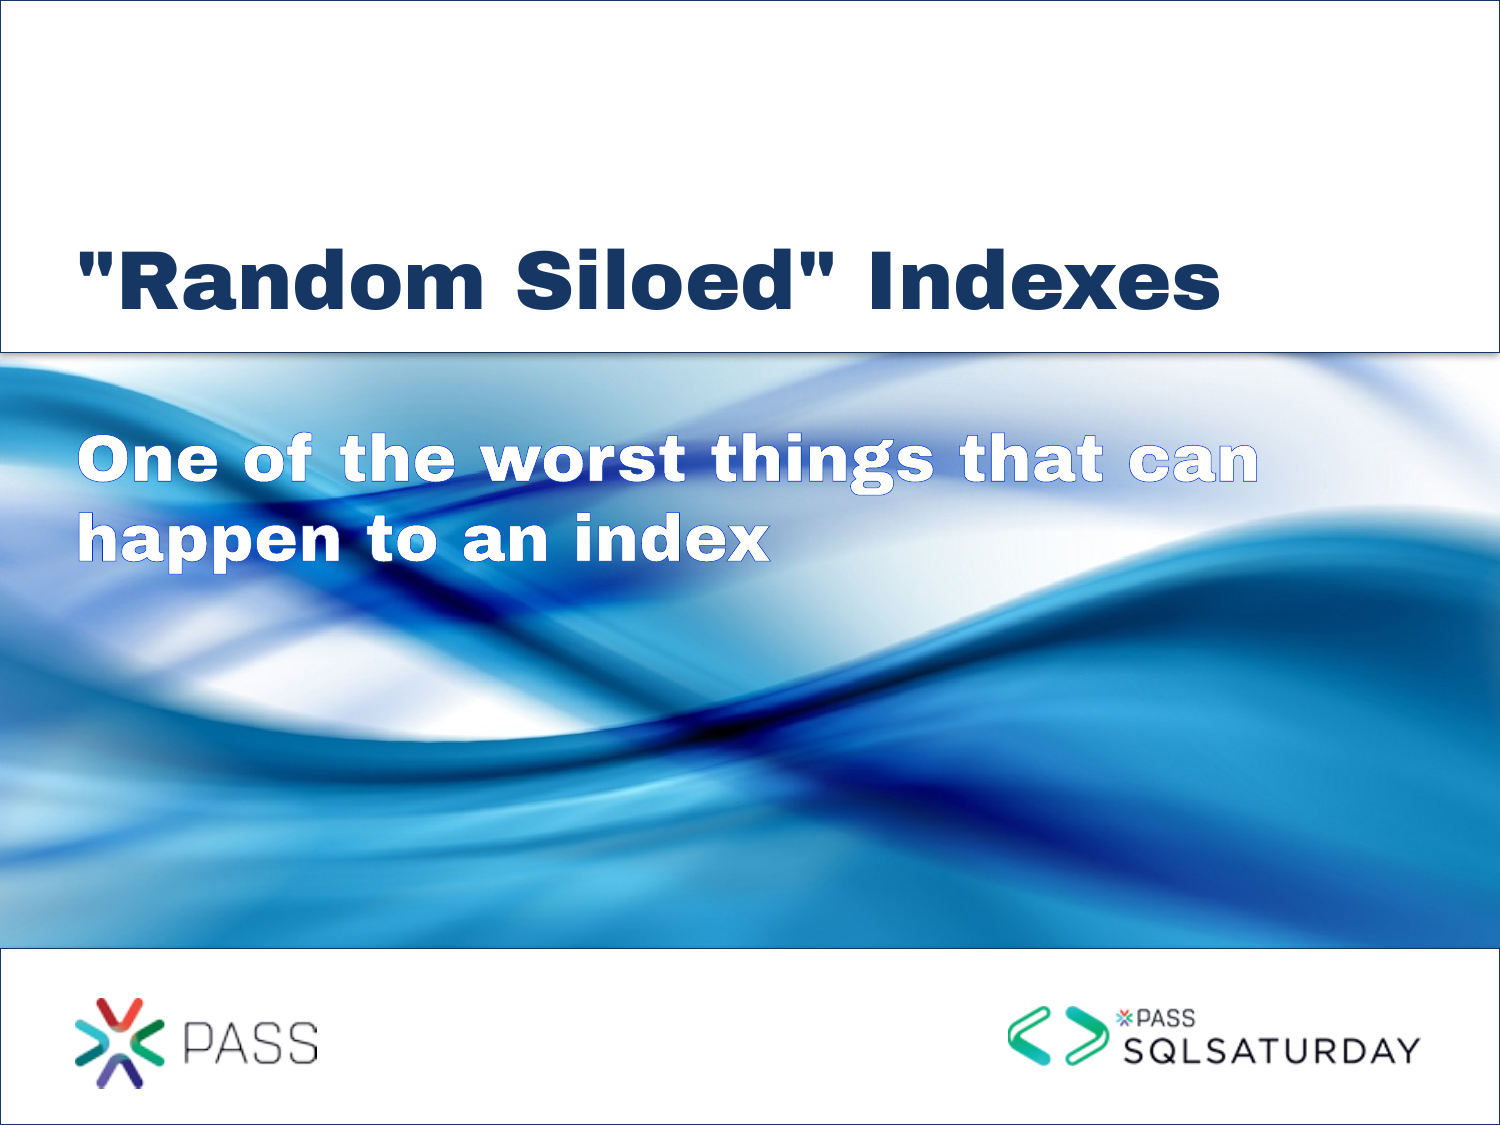

# "Random Siloed" Indexes
One of the worst things that can happen to an index